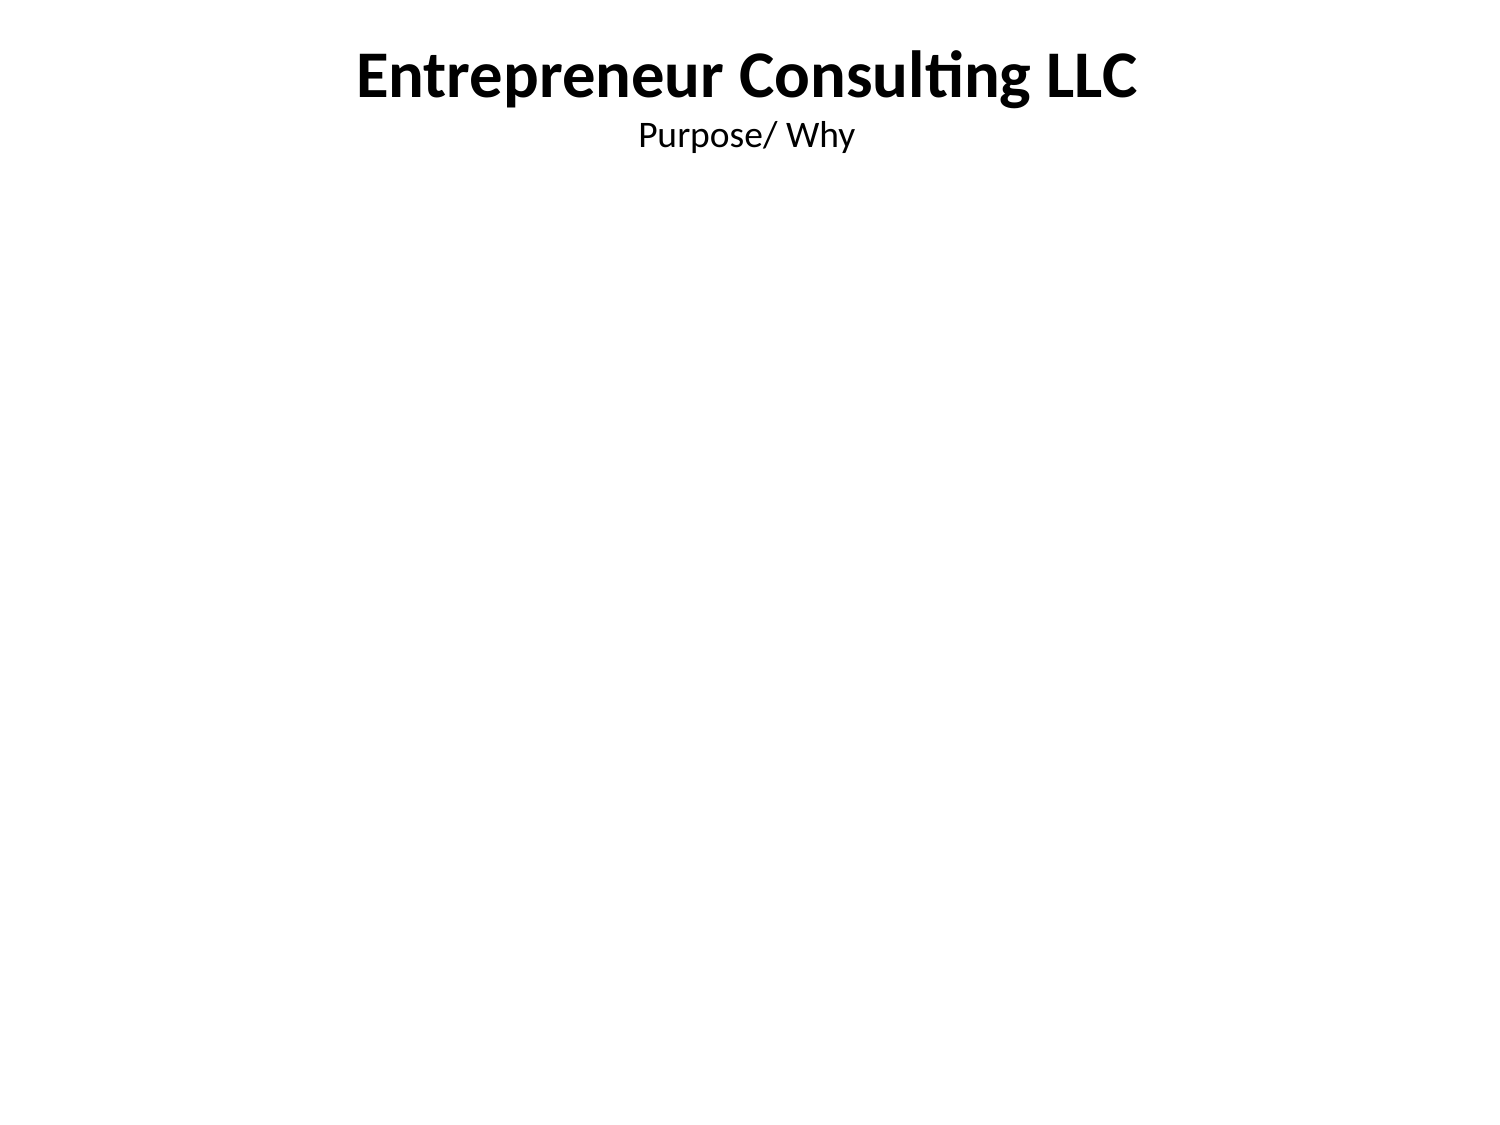

Entrepreneur Consulting LLC
Purpose/ Why

Client develops a potential business idea

Client begins business planning process & seeks for resources

Entrepreneur Consulting LLC provides services new/ existing entrepreneurs seeking to grow business through strategic business planning

Services offered
New Entrepreneurs
Existing Entrepreneurs
Applications that will help them develop optimal plan
Ongoing weekly report that provides market landscape update
Tableau
Machine Learning, Folium, Wordcloud, Leaflet, Plotly, D3